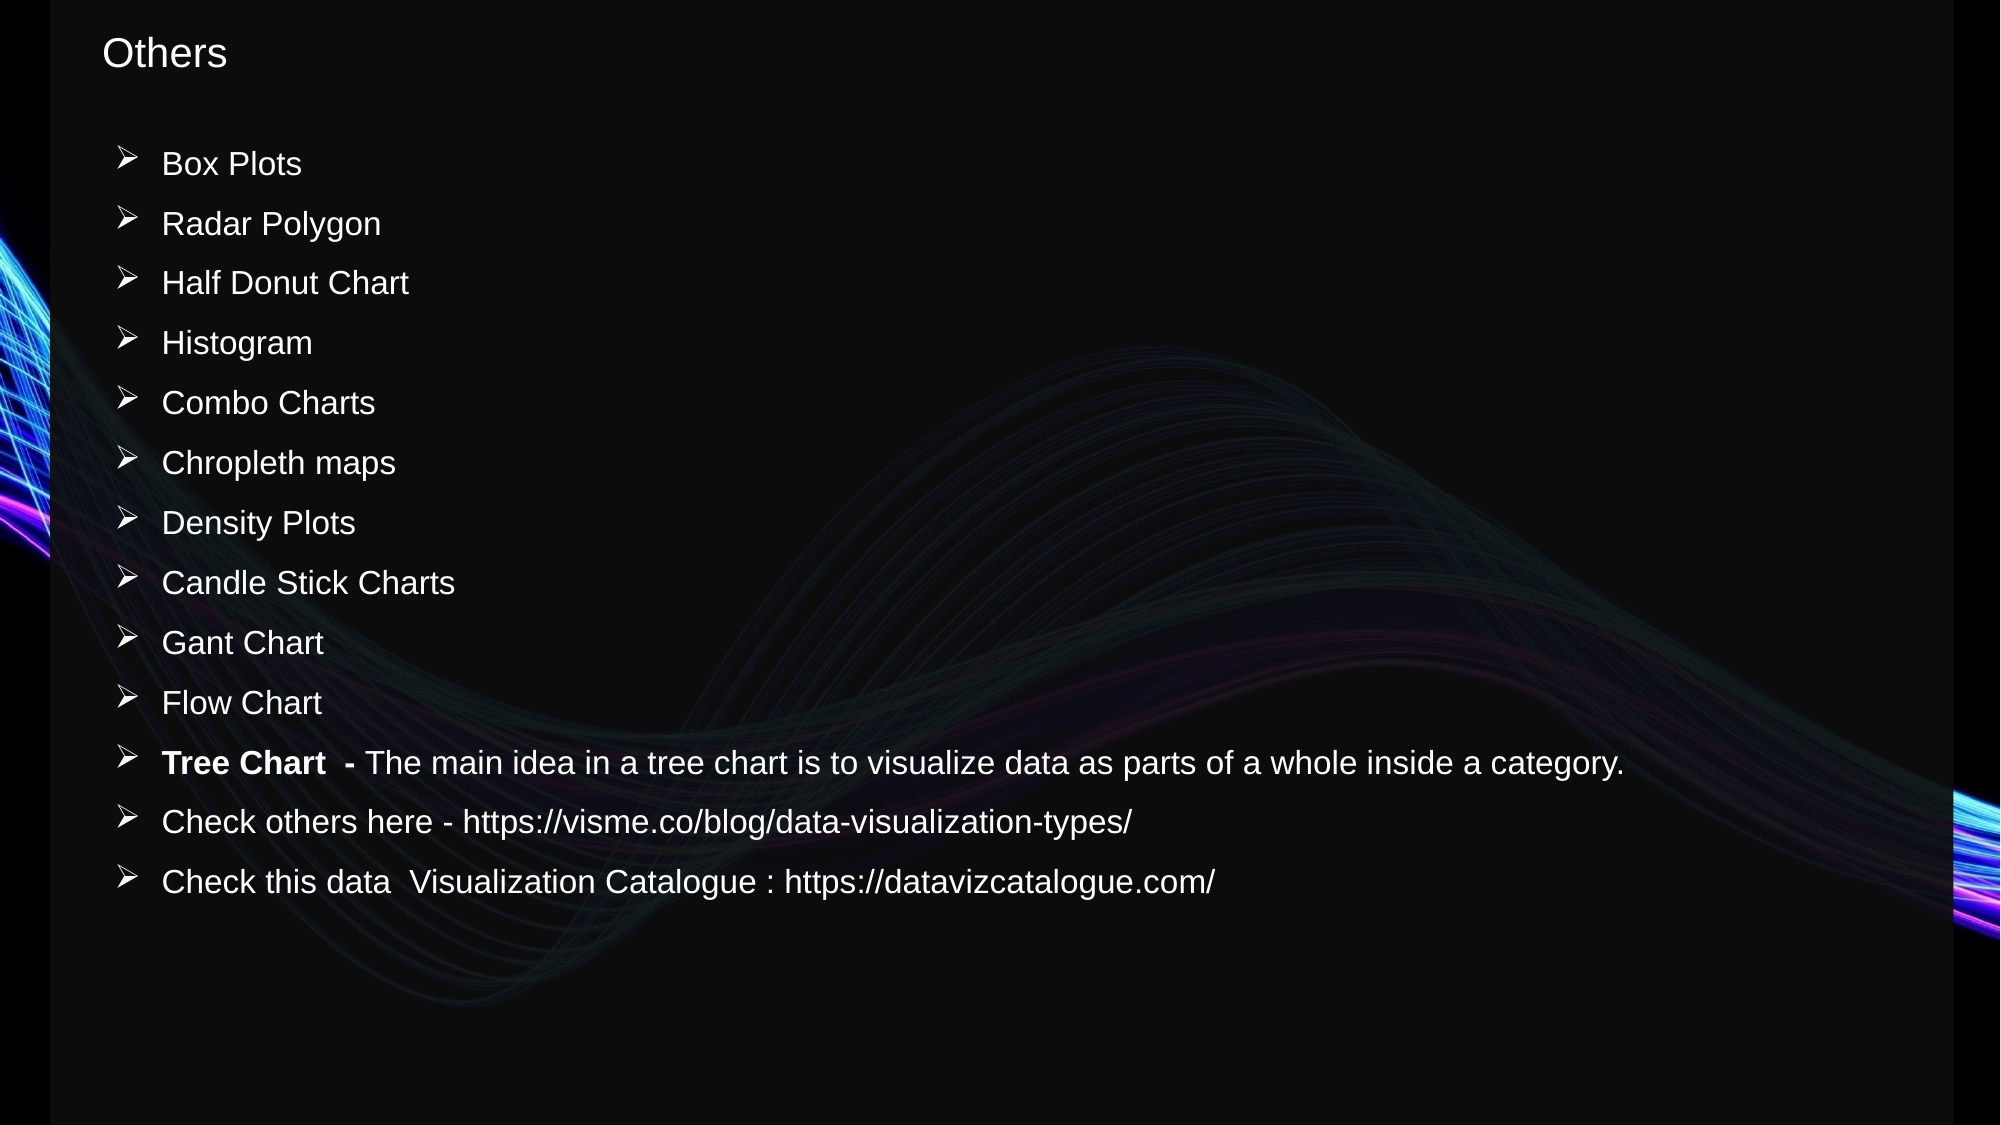

Others
Box Plots
Radar Polygon
Half Donut Chart
Histogram
Combo Charts
Chropleth maps
Density Plots
Candle Stick Charts
Gant Chart
Flow Chart
Tree Chart  - The main idea in a tree chart is to visualize data as parts of a whole inside a category.
Check others here - https://visme.co/blog/data-visualization-types/
Check this data  Visualization Catalogue : https://datavizcatalogue.com/